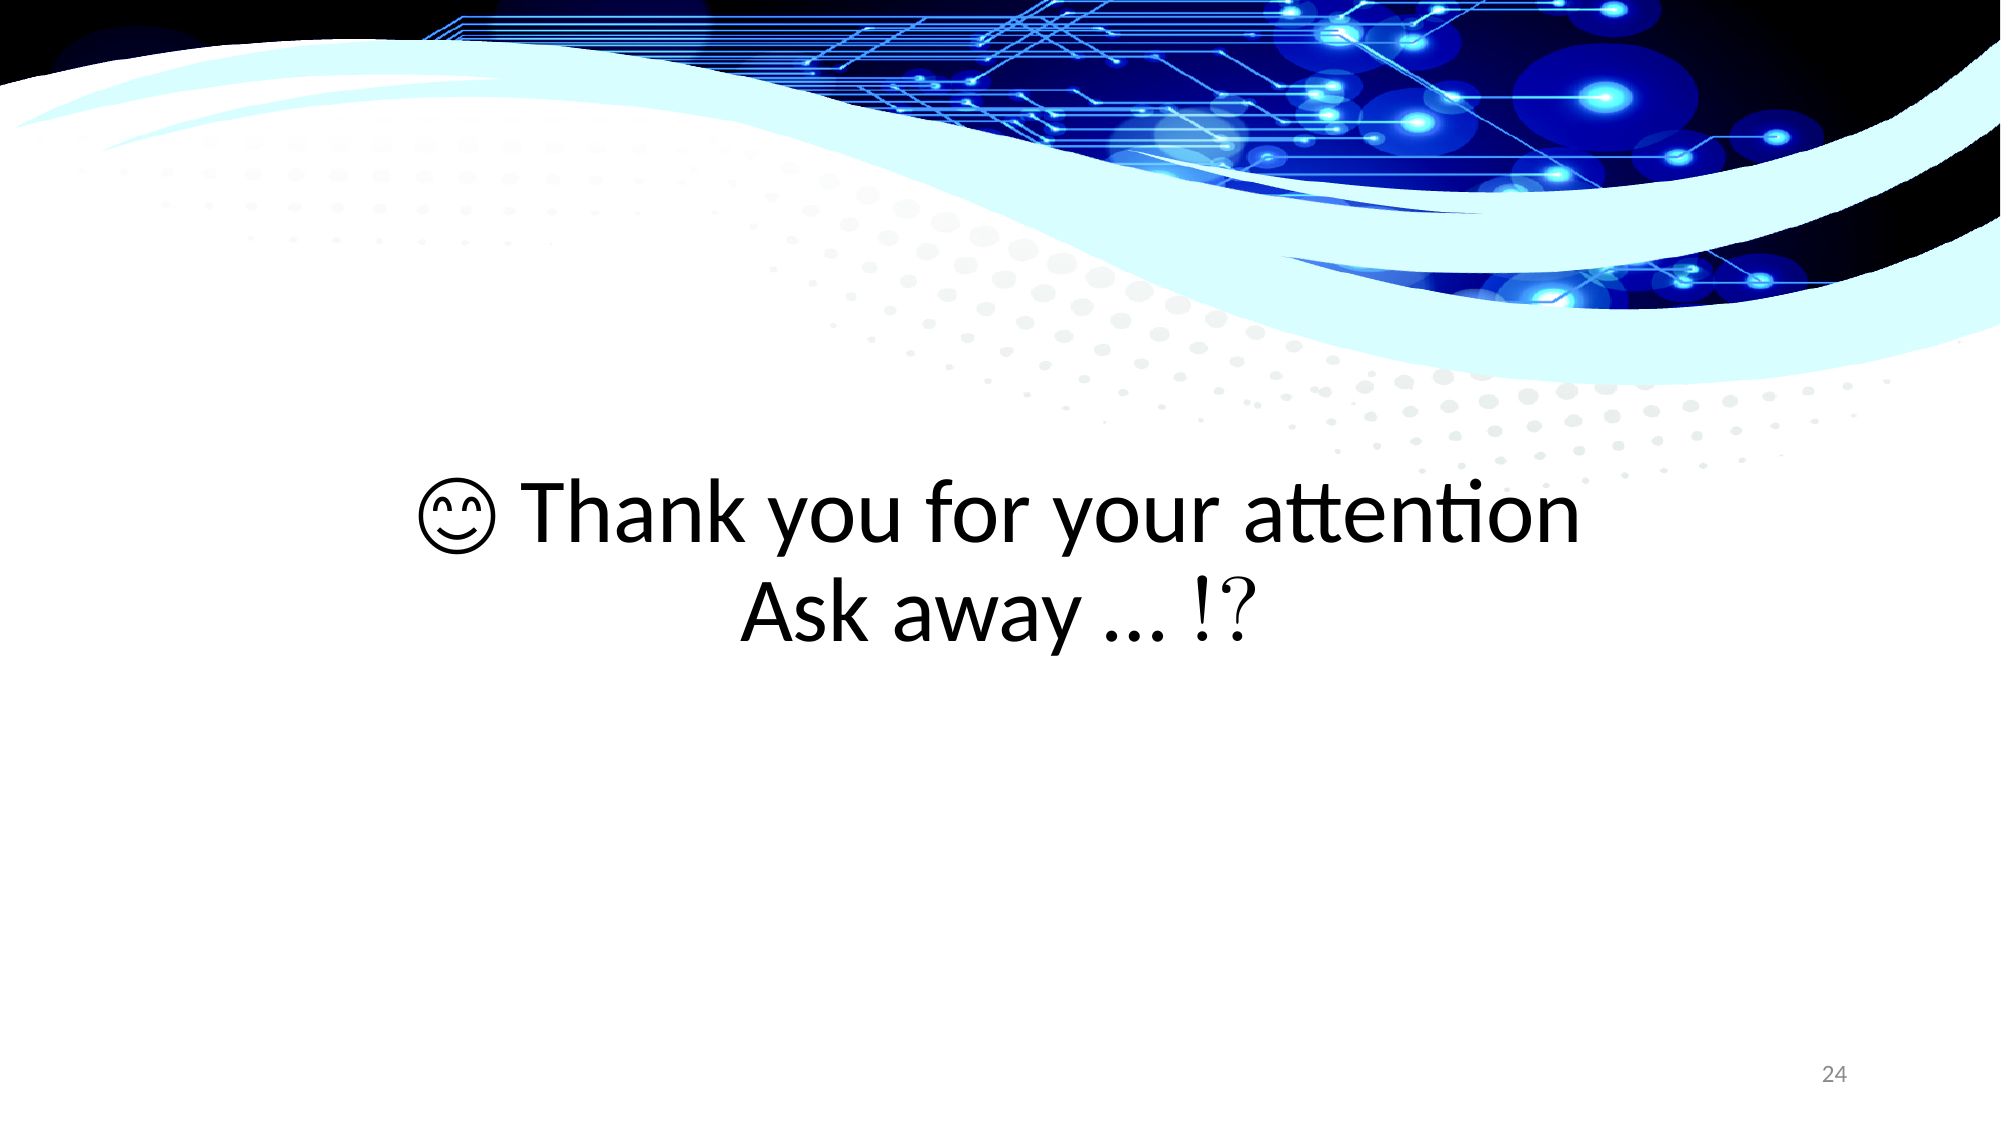

# 😊 Thank you for your attention Ask away … ⁉️
24